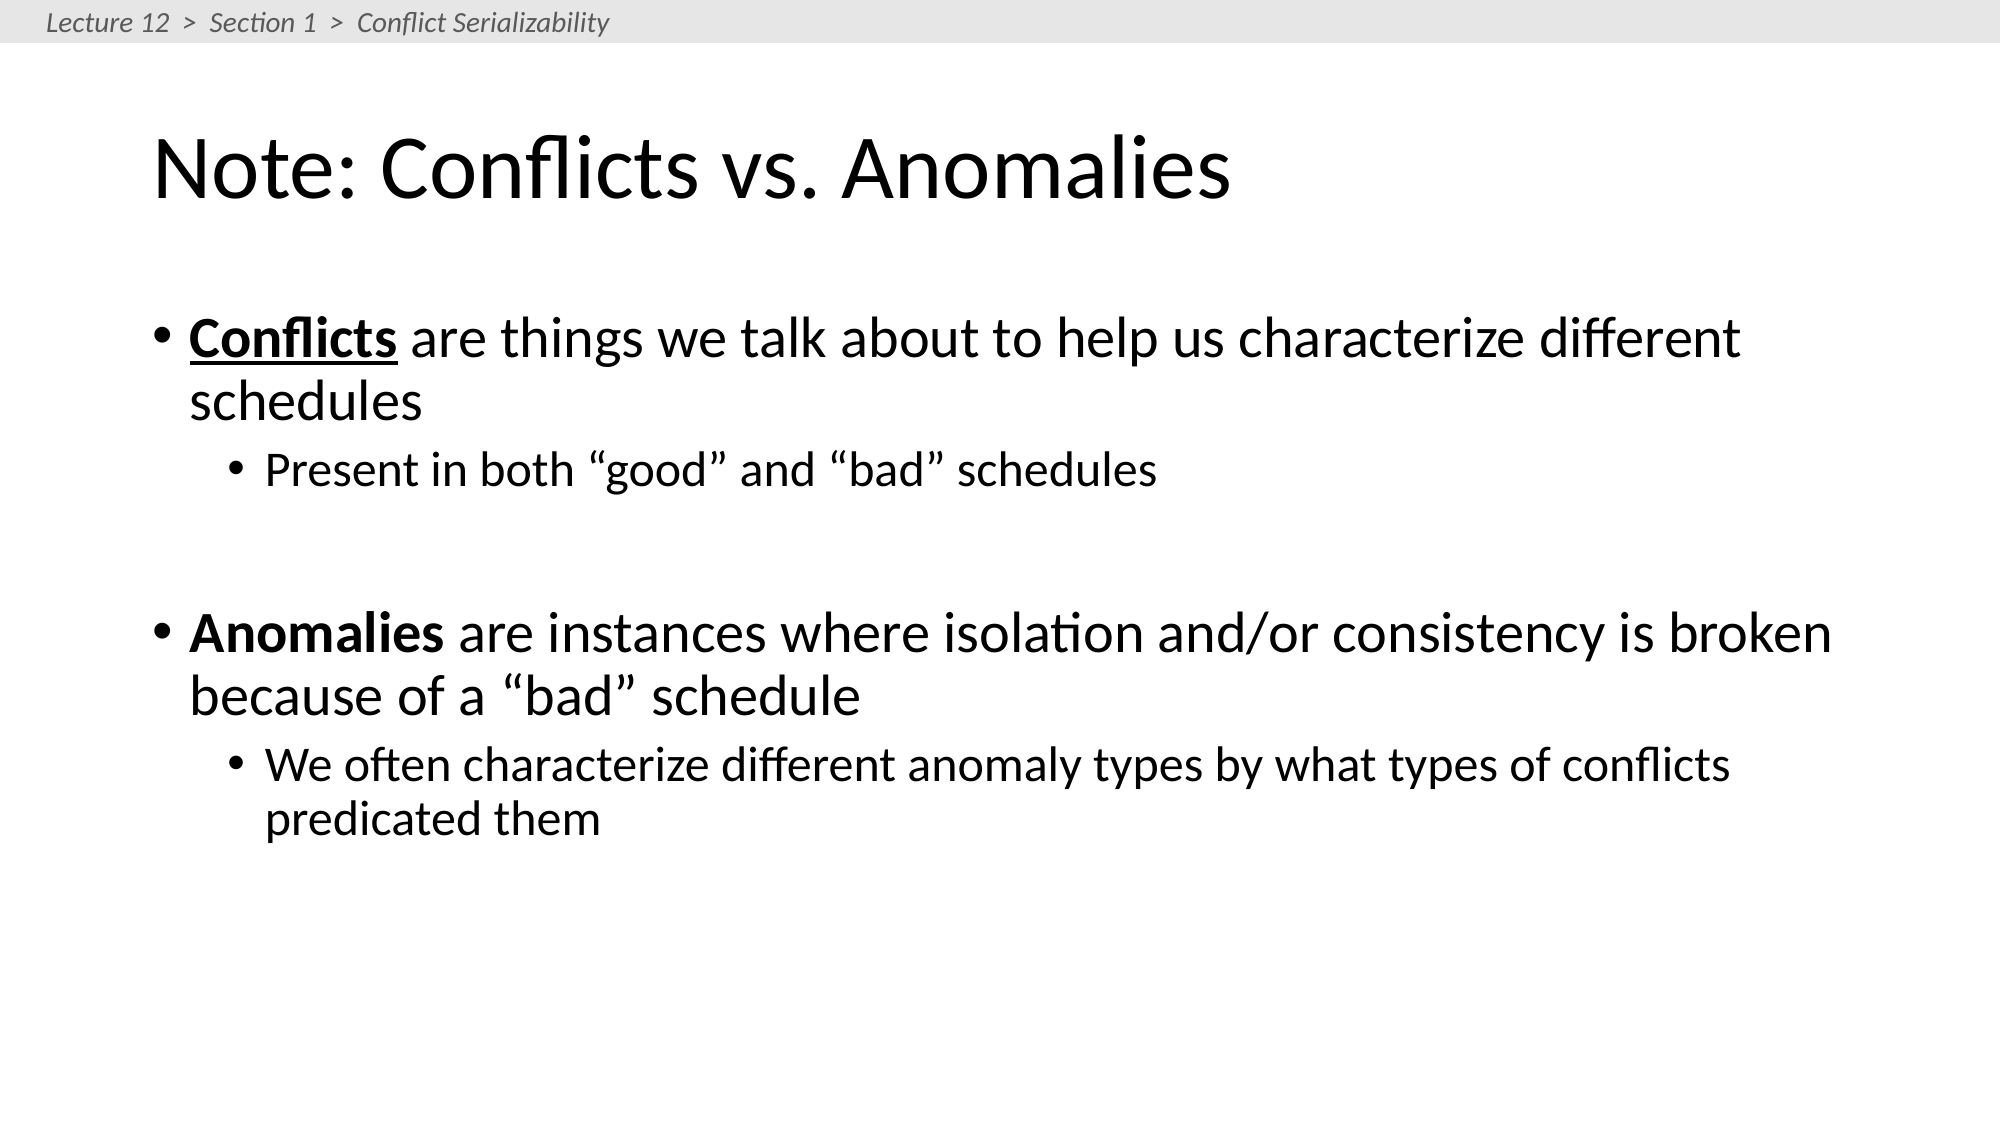

Lecture 12  >  Section 1  >  Conflict Serializability
# Note: Conflicts vs. Anomalies
Conflicts are things we talk about to help us characterize different schedules
Present in both “good” and “bad” schedules

Anomalies are instances where isolation and/or consistency is broken because of a “bad” schedule
We often characterize different anomaly types by what types of conflicts predicated them